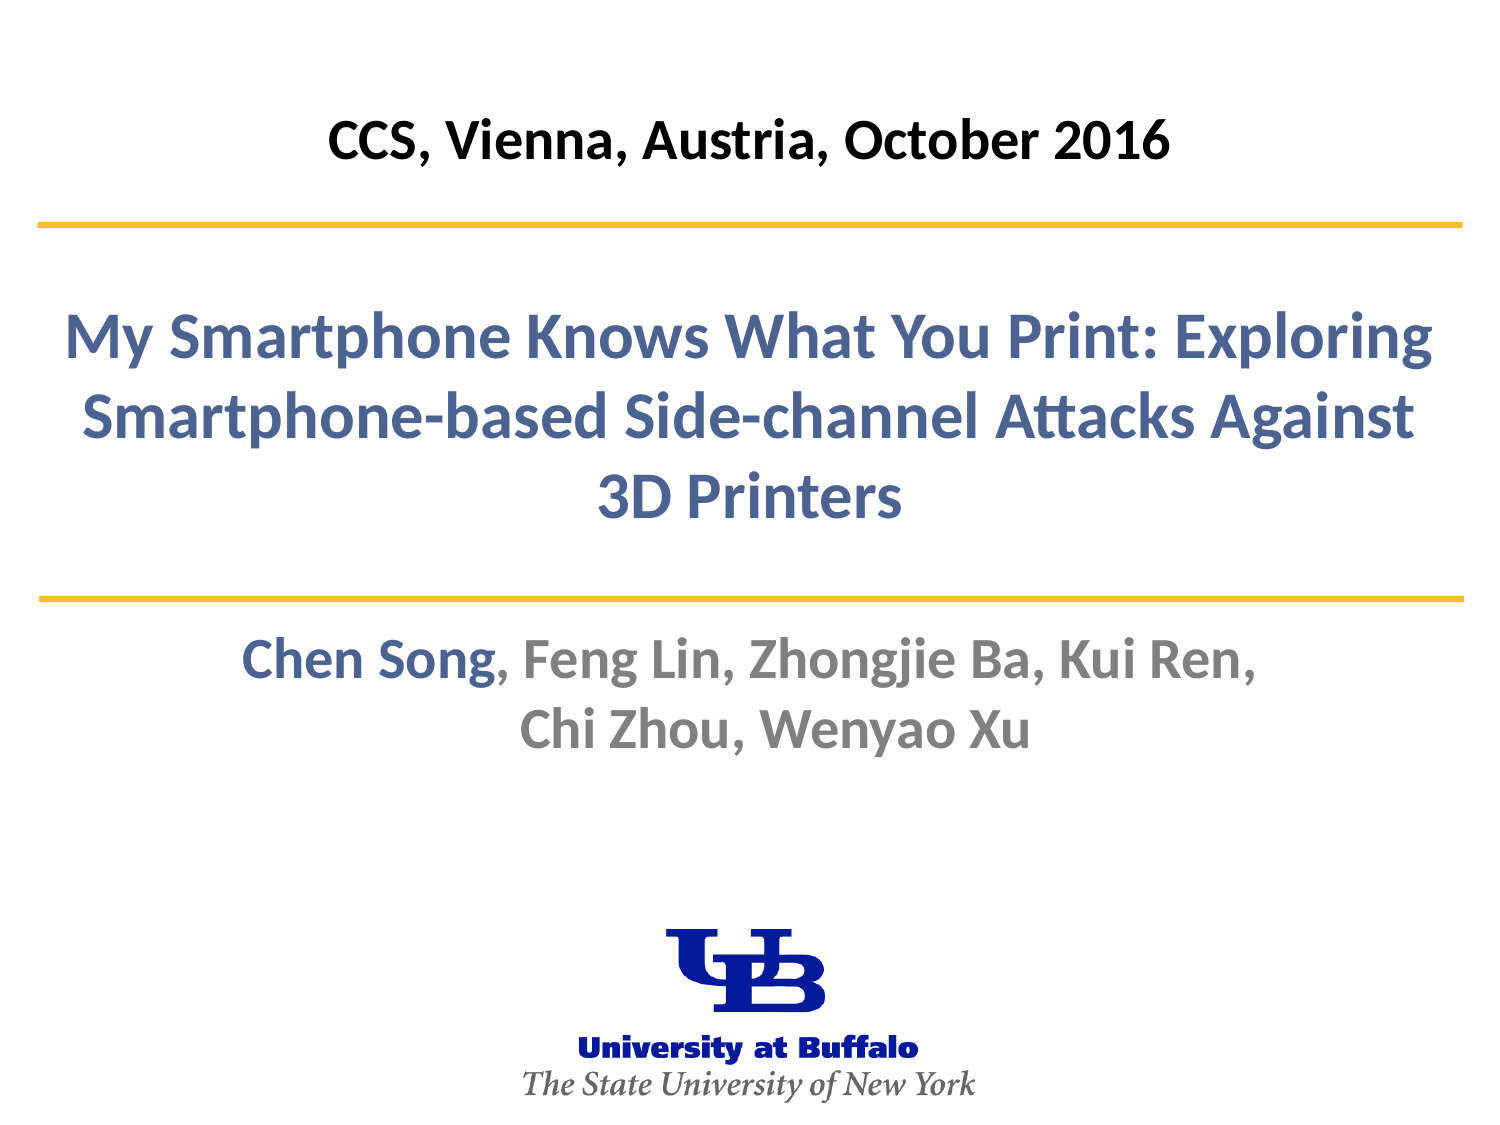

CCS, Vienna, Austria, October 2016
# My Smartphone Knows What You Print: Exploring Smartphone-based Side-channel Attacks Against 3D Printers
Chen Song, Feng Lin, Zhongjie Ba, Kui Ren, Chi Zhou, Wenyao Xu